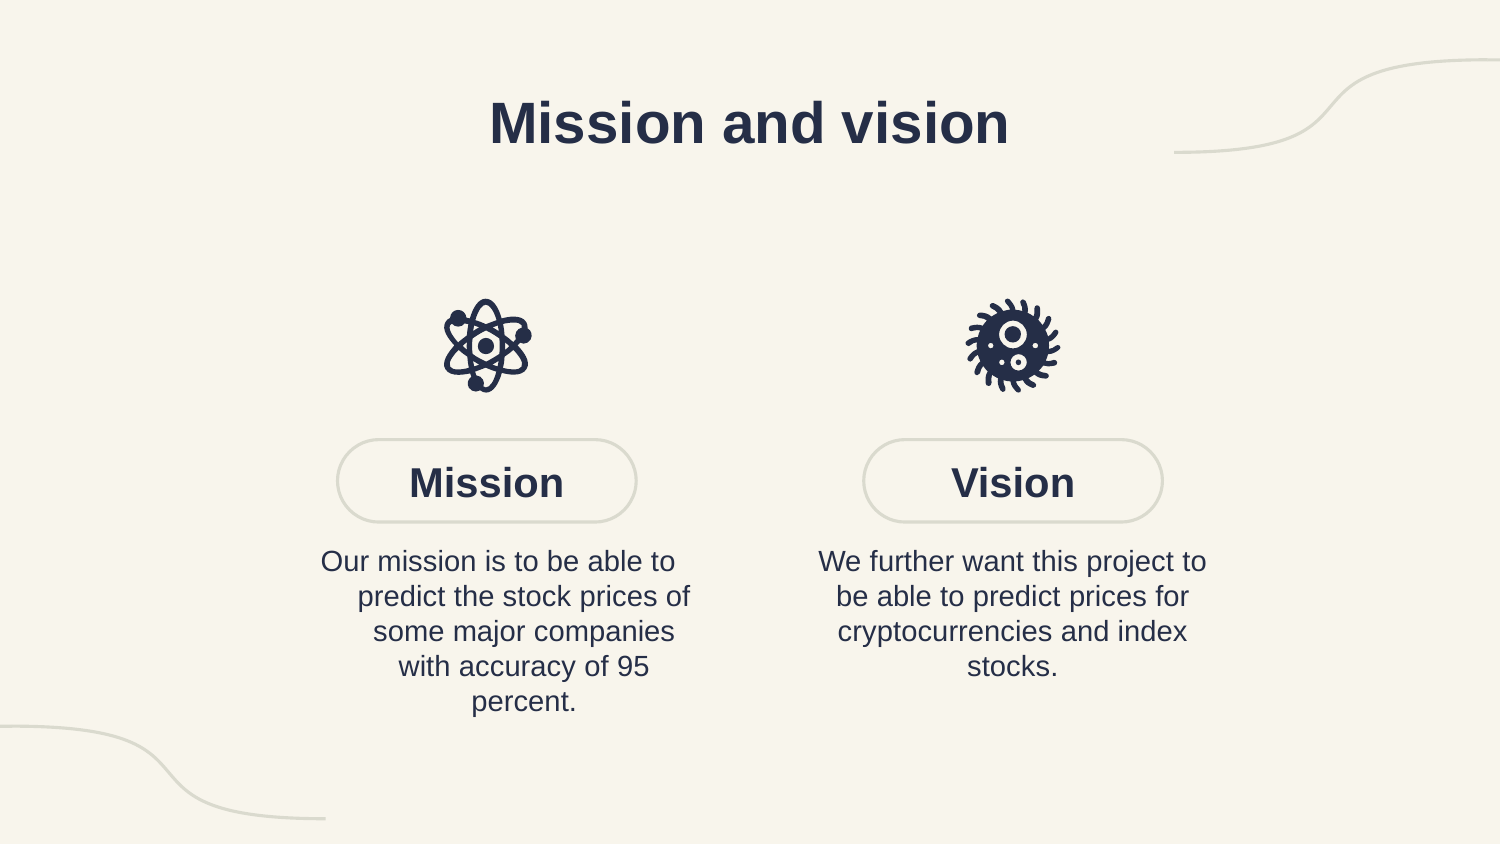

# Mission and vision

Mission
Vision

Our mission is to be able to predict the stock prices of some major companies with accuracy of 95 percent.
We further want this project to be able to predict prices for cryptocurrencies and index stocks.